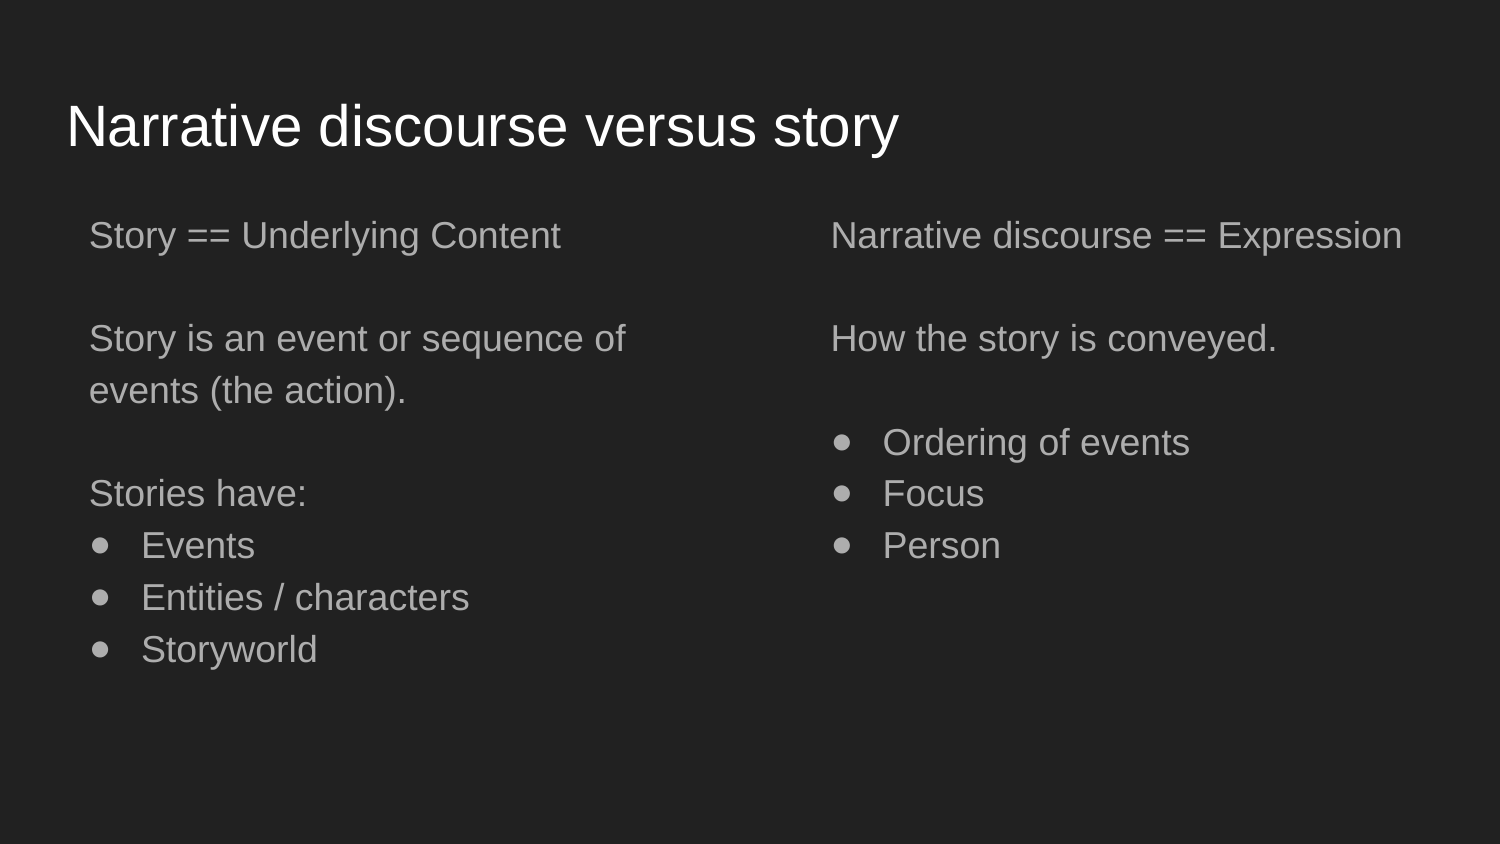

# Narrative discourse versus story
Story == Underlying Content

Story is an event or sequence of events (the action).
Stories have:
Events
Entities / characters
Storyworld

Narrative discourse == Expression

How the story is conveyed.

Ordering of events
Focus
Person